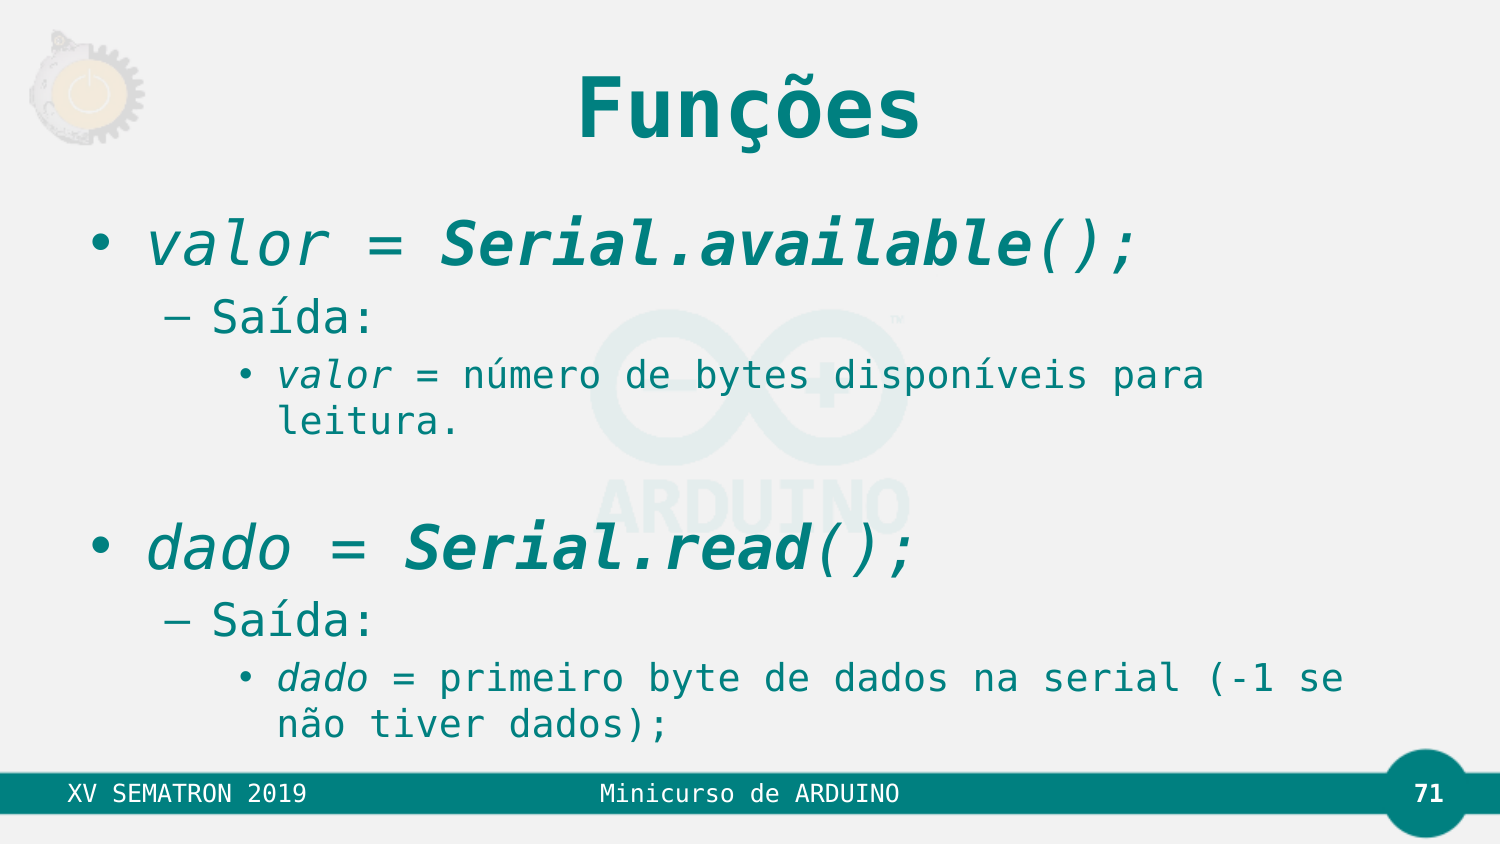

# Funções
valor = Serial.available();
Saída:
valor = número de bytes disponíveis para leitura.

dado = Serial.read();
Saída:
dado = primeiro byte de dados na serial (-1 se não tiver dados);
71